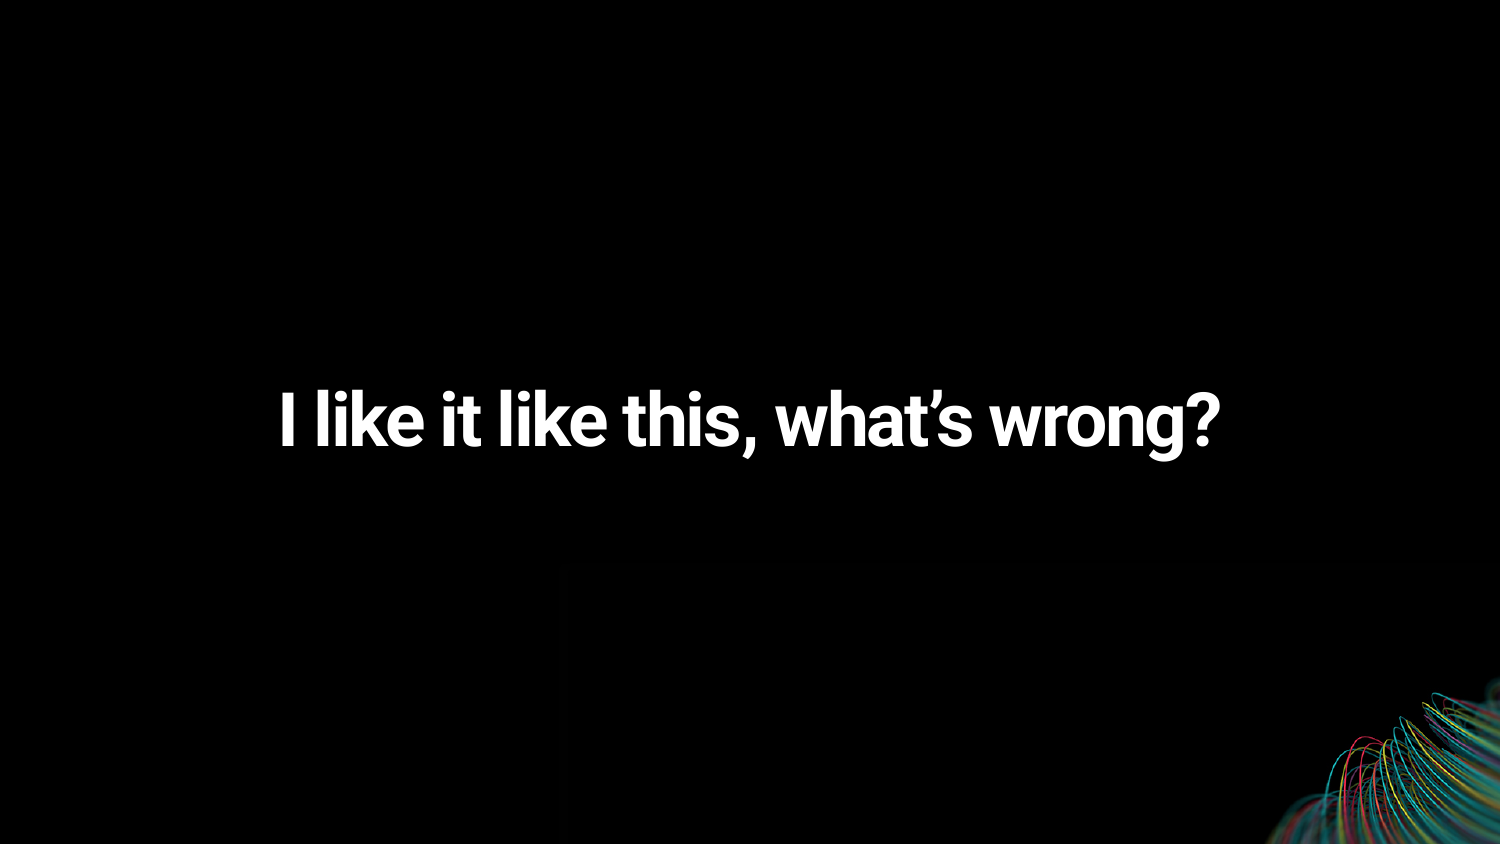

# I like it like this, what’s wrong?